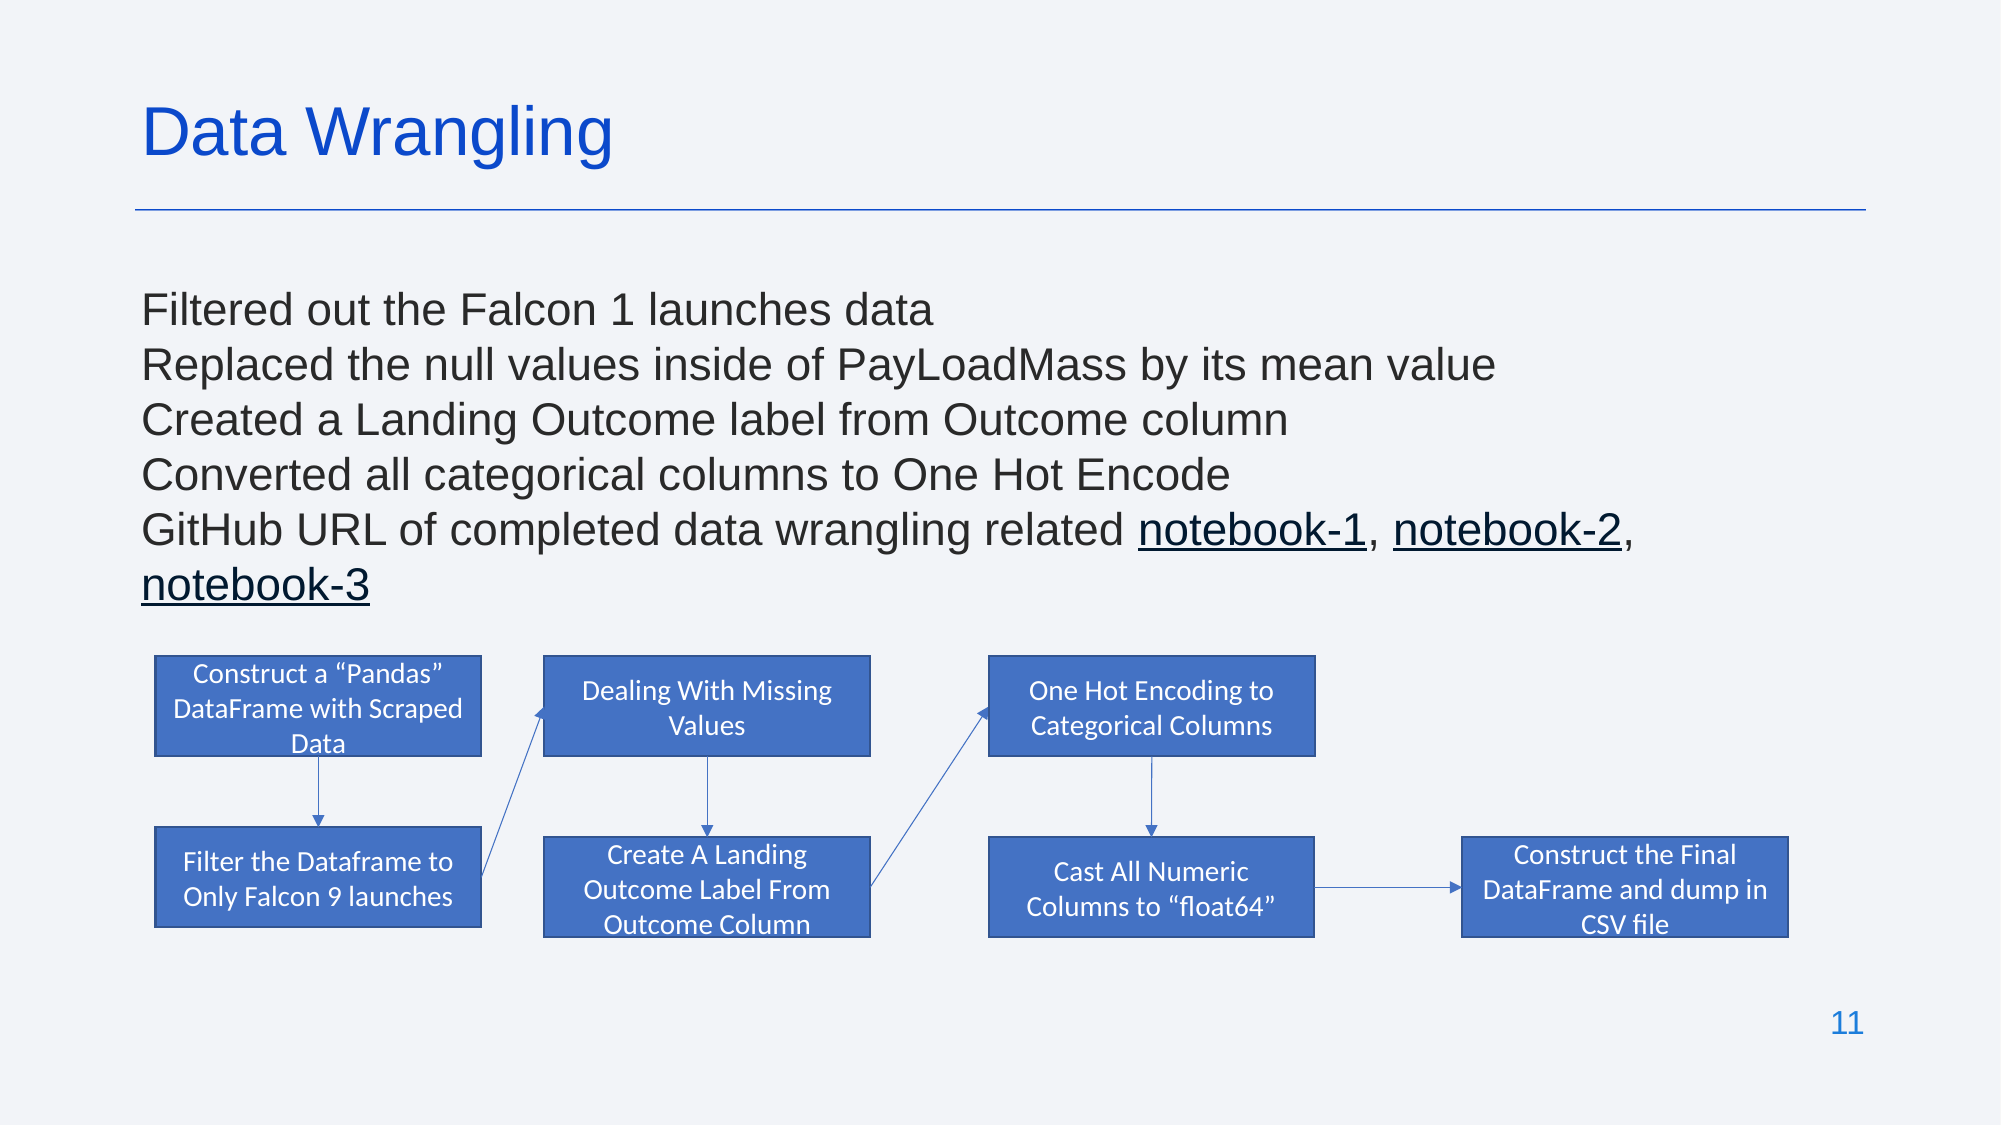

Data Wrangling
Filtered out the Falcon 1 launches data
Replaced the null values inside of PayLoadMass by its mean value
Created a Landing Outcome label from Outcome column
Converted all categorical columns to One Hot Encode
GitHub URL of completed data wrangling related notebook-1, notebook-2, notebook-3

Construct a “Pandas” DataFrame with Scraped Data
Dealing With Missing Values
One Hot Encoding to Categorical Columns
Filter the Dataframe to Only Falcon 9 launches
Create A Landing Outcome Label From Outcome Column
Cast All Numeric Columns to “float64”
Construct the Final DataFrame and dump in CSV file
11